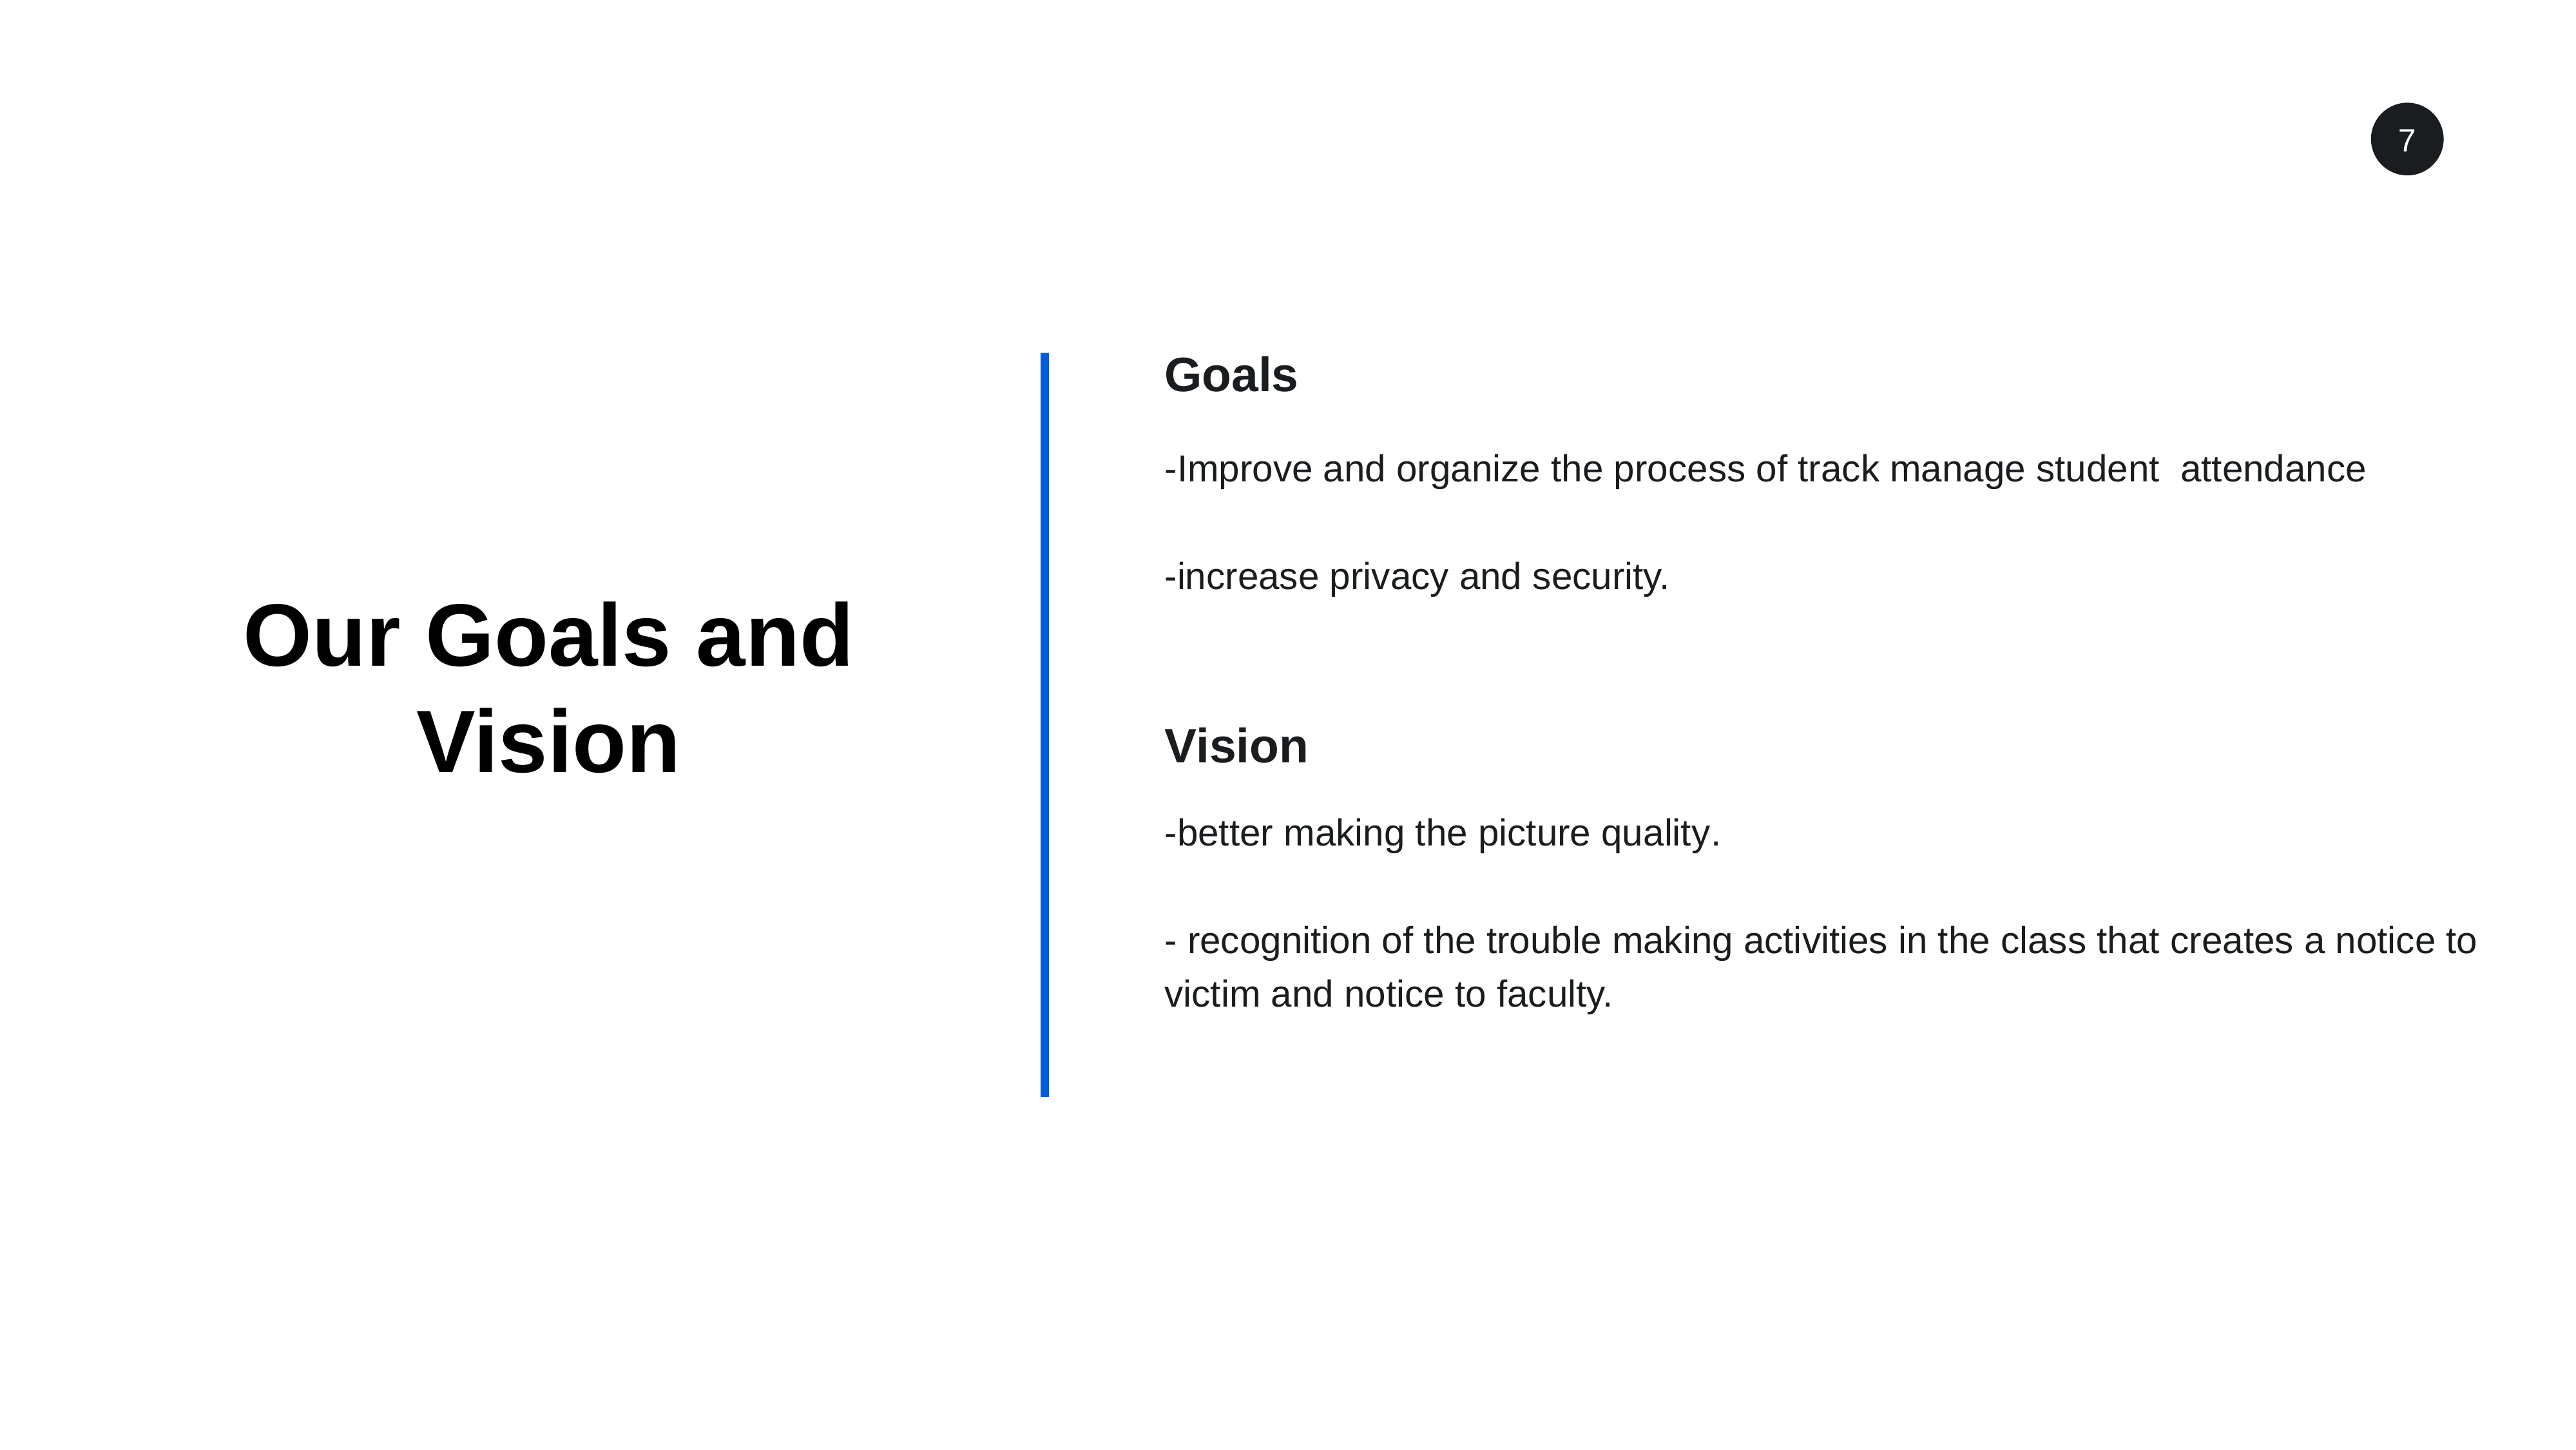

7
Goals
-Improve and organize the process of track manage student  attendance

-increase privacy and security.
Vision
-better making the picture quality.

- recognition of the trouble making activities in the class that creates a notice to victim and notice to faculty.

Our Goals and Vision